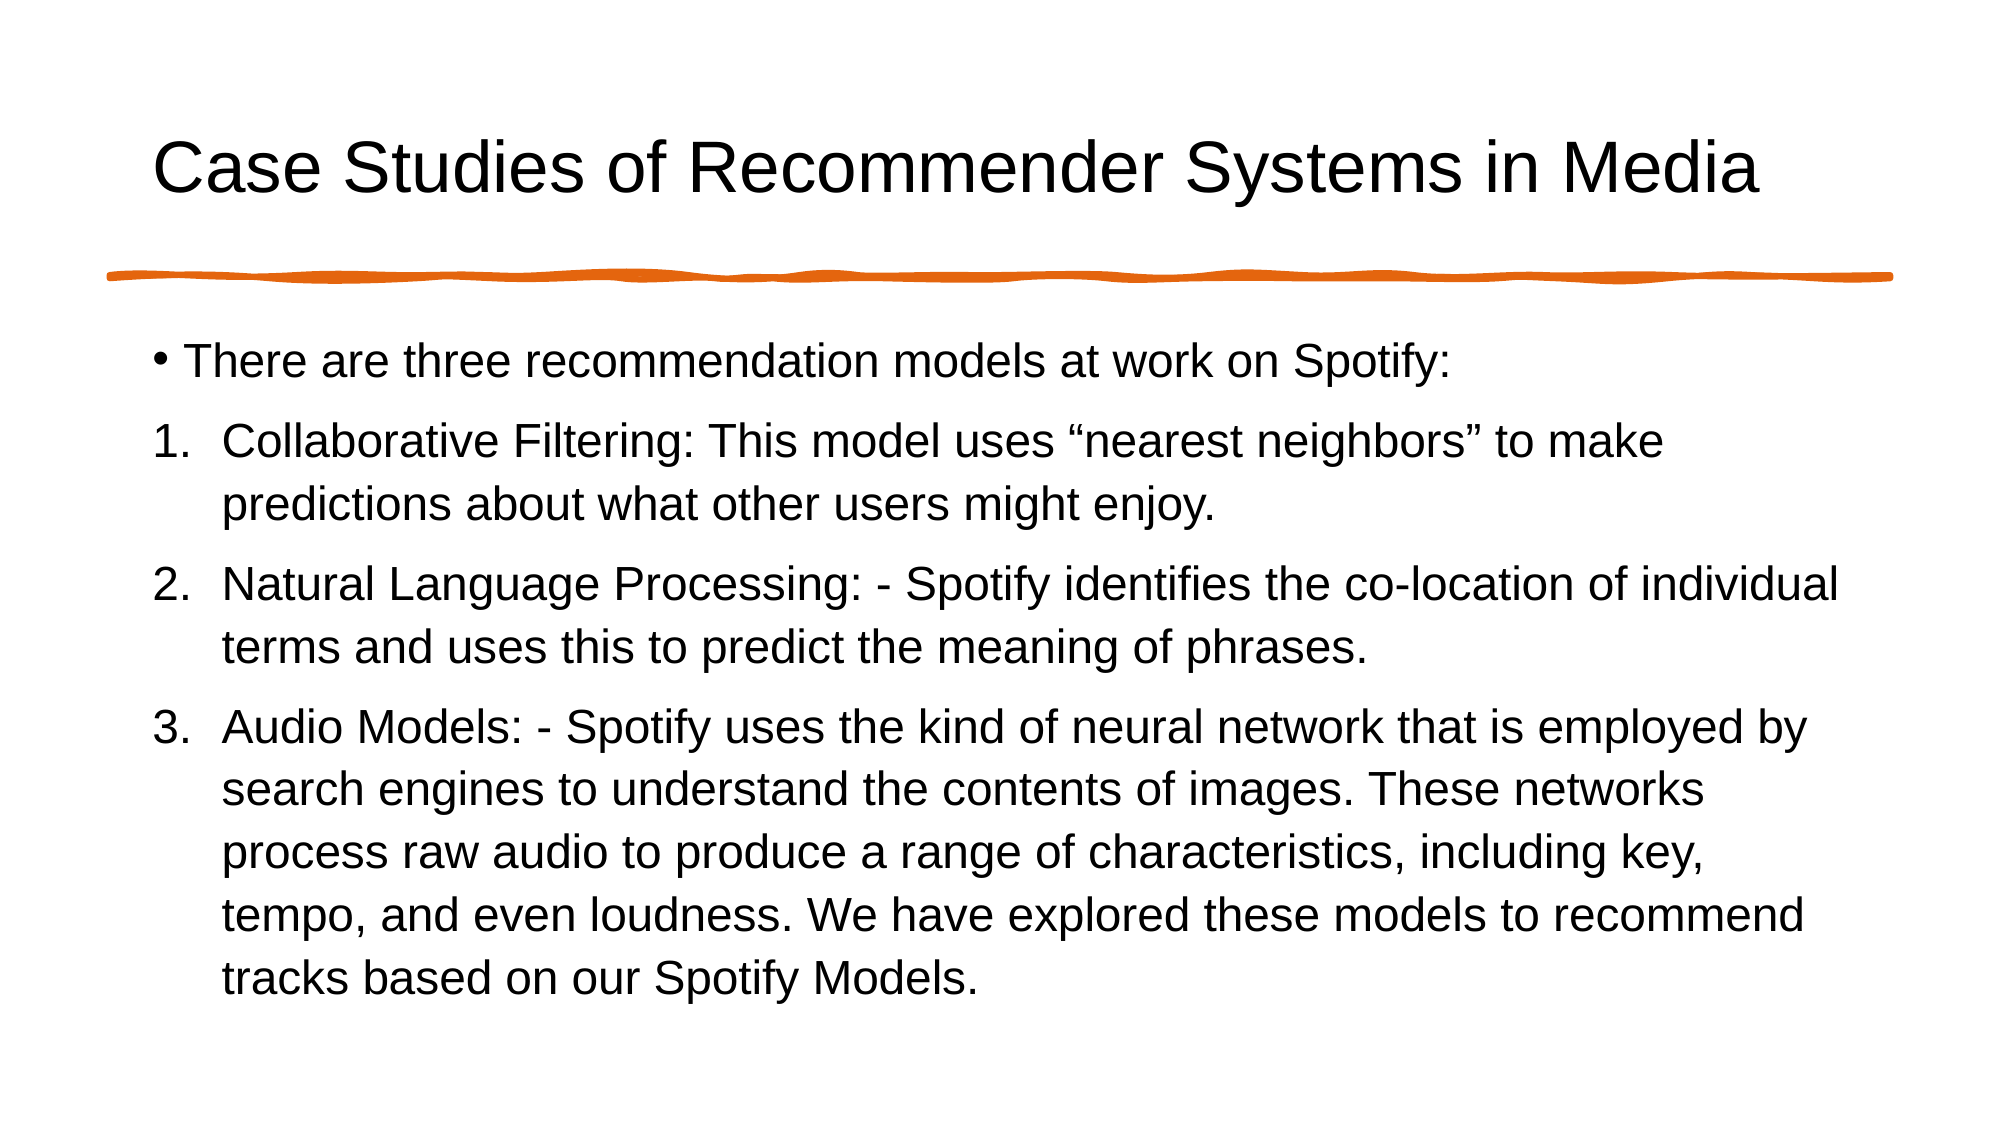

# Case Studies of Recommender Systems in Media

There are three recommendation models at work on Spotify:
Collaborative Filtering: This model uses “nearest neighbors” to make predictions about what other users might enjoy.
Natural Language Processing: - Spotify identifies the co-location of individual terms and uses this to predict the meaning of phrases.
Audio Models: - Spotify uses the kind of neural network that is employed by search engines to understand the contents of images. These networks process raw audio to produce a range of characteristics, including key, tempo, and even loudness. We have explored these models to recommend tracks based on our Spotify Models.